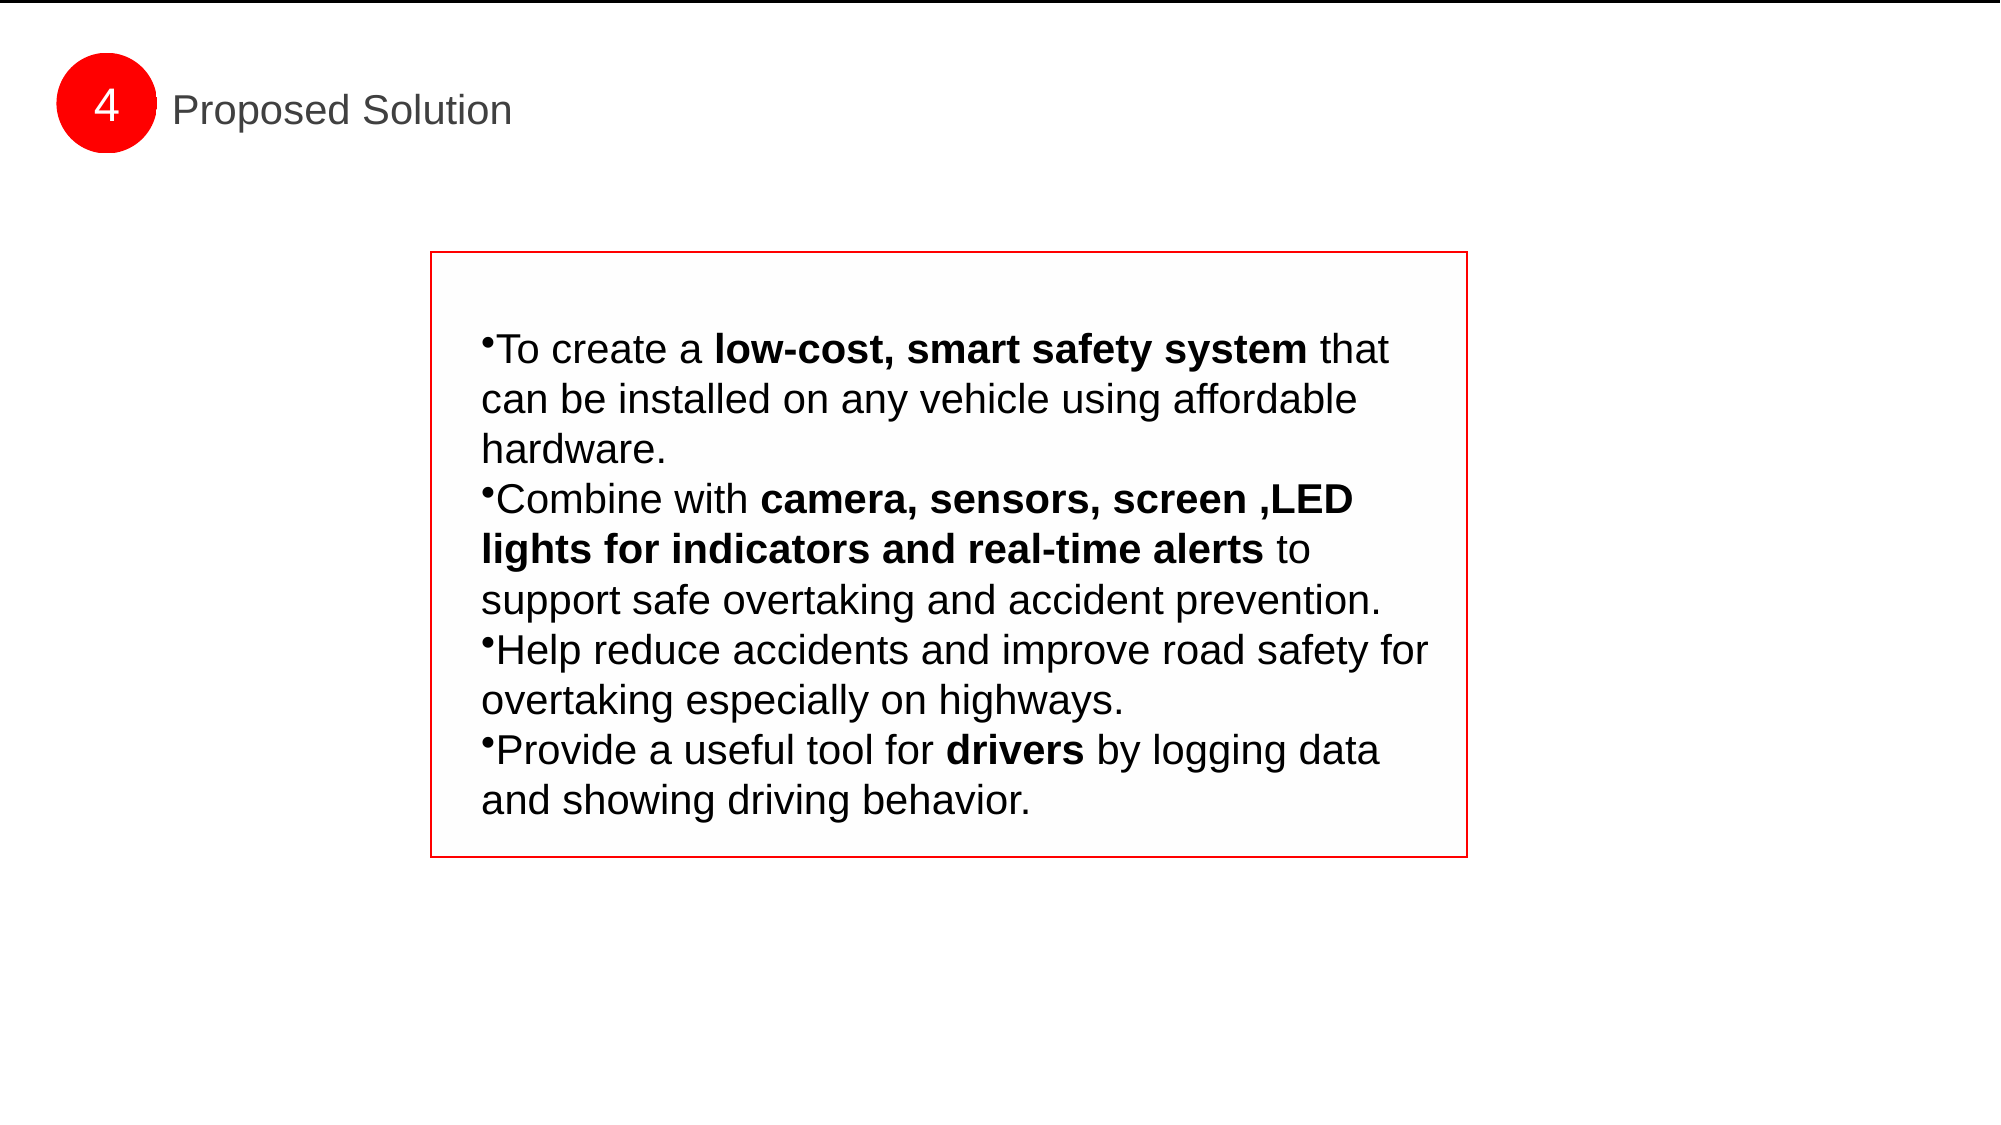

4
Proposed Solution

To create a low-cost, smart safety system that can be installed on any vehicle using affordable hardware.
Combine with camera, sensors, screen ,LED lights for indicators and real-time alerts to support safe overtaking and accident prevention.
Help reduce accidents and improve road safety for overtaking especially on highways.
Provide a useful tool for drivers by logging data and showing driving behavior.